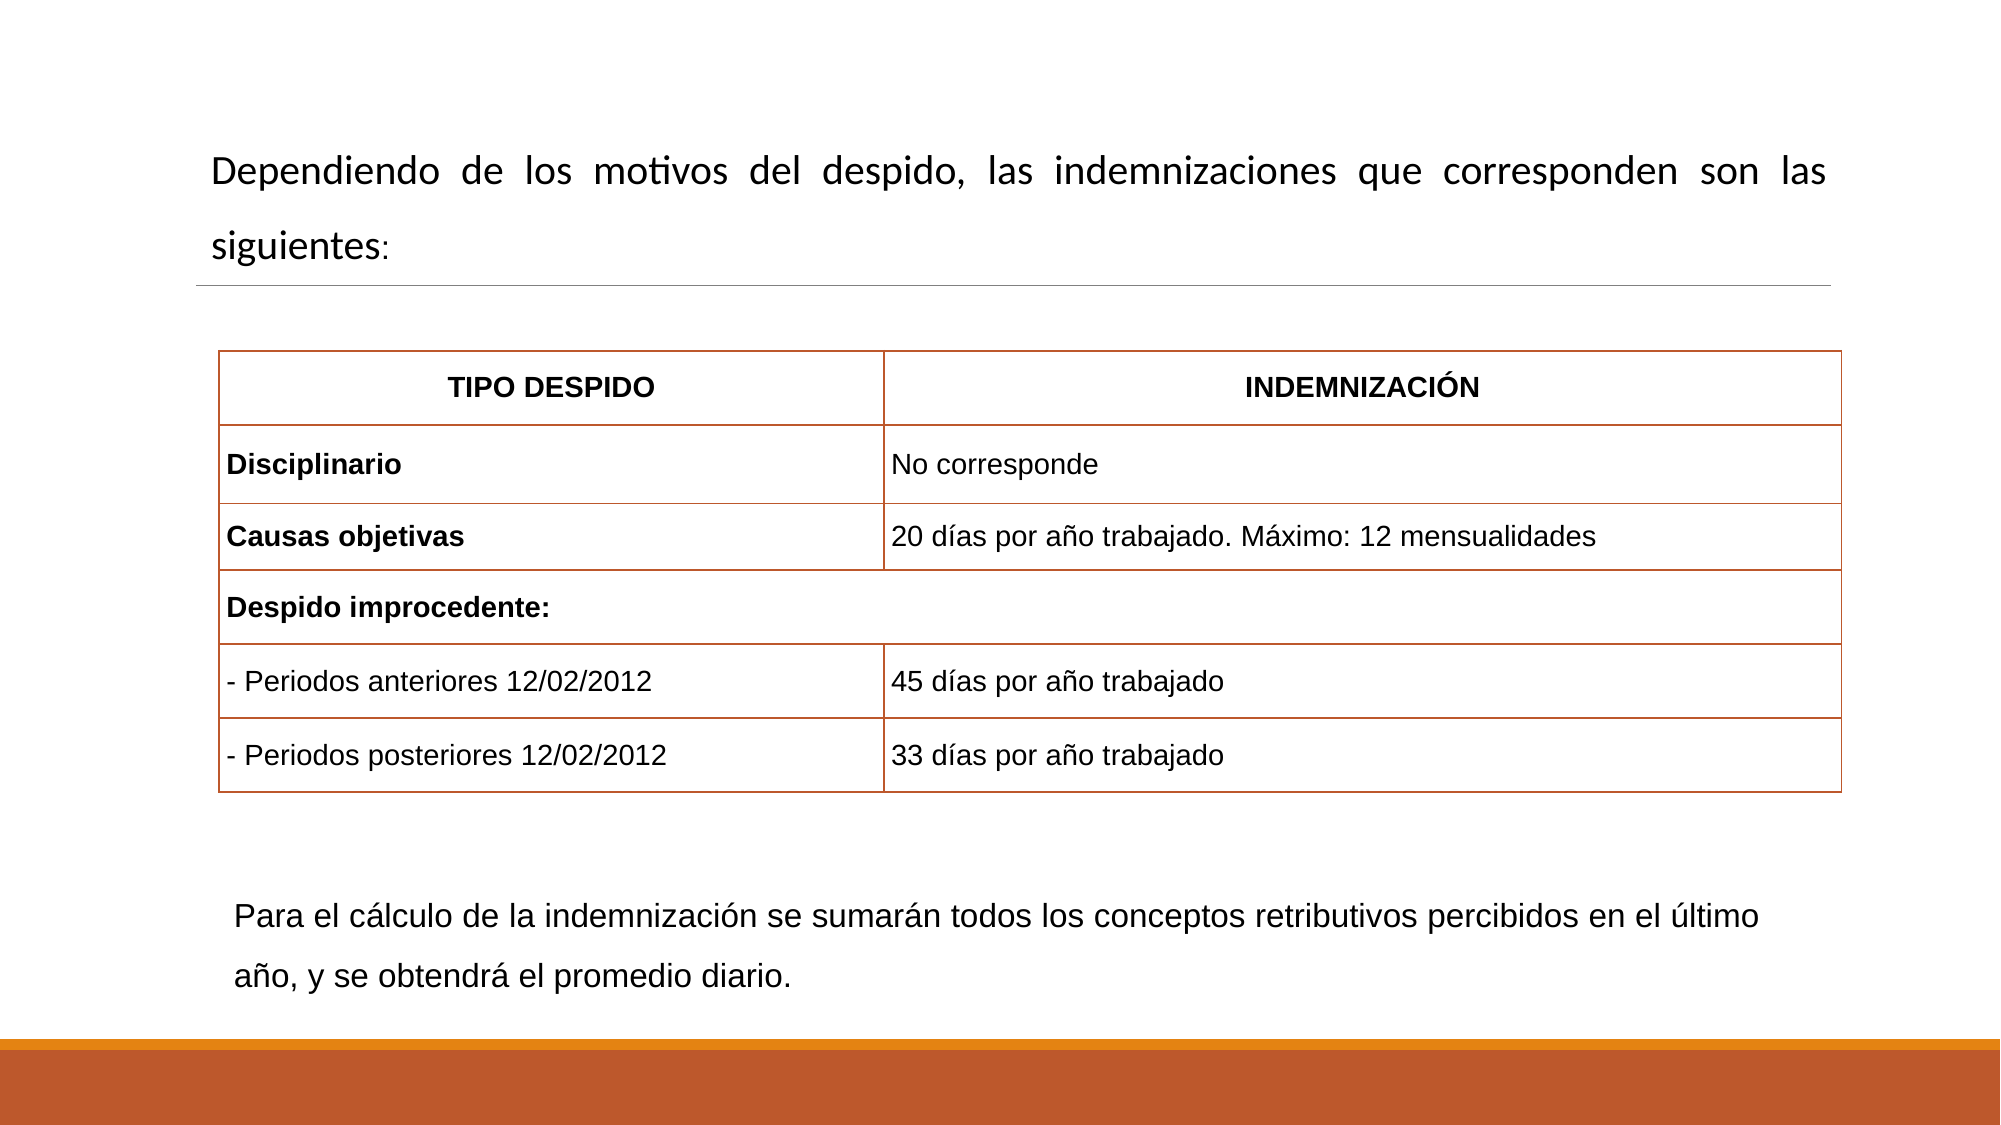

Dependiendo de los motivos del despido, las indemnizaciones que corresponden son las siguientes:
| TIPO DESPIDO | INDEMNIZACIÓN |
| --- | --- |
| Disciplinario | No corresponde |
| Causas objetivas | 20 días por año trabajado. Máximo: 12 mensualidades |
| Despido improcedente: |  |
| - Periodos anteriores 12/02/2012 | 45 días por año trabajado |
| - Periodos posteriores 12/02/2012 | 33 días por año trabajado |
Para el cálculo de la indemnización se sumarán todos los conceptos retributivos percibidos en el último año, y se obtendrá el promedio diario.